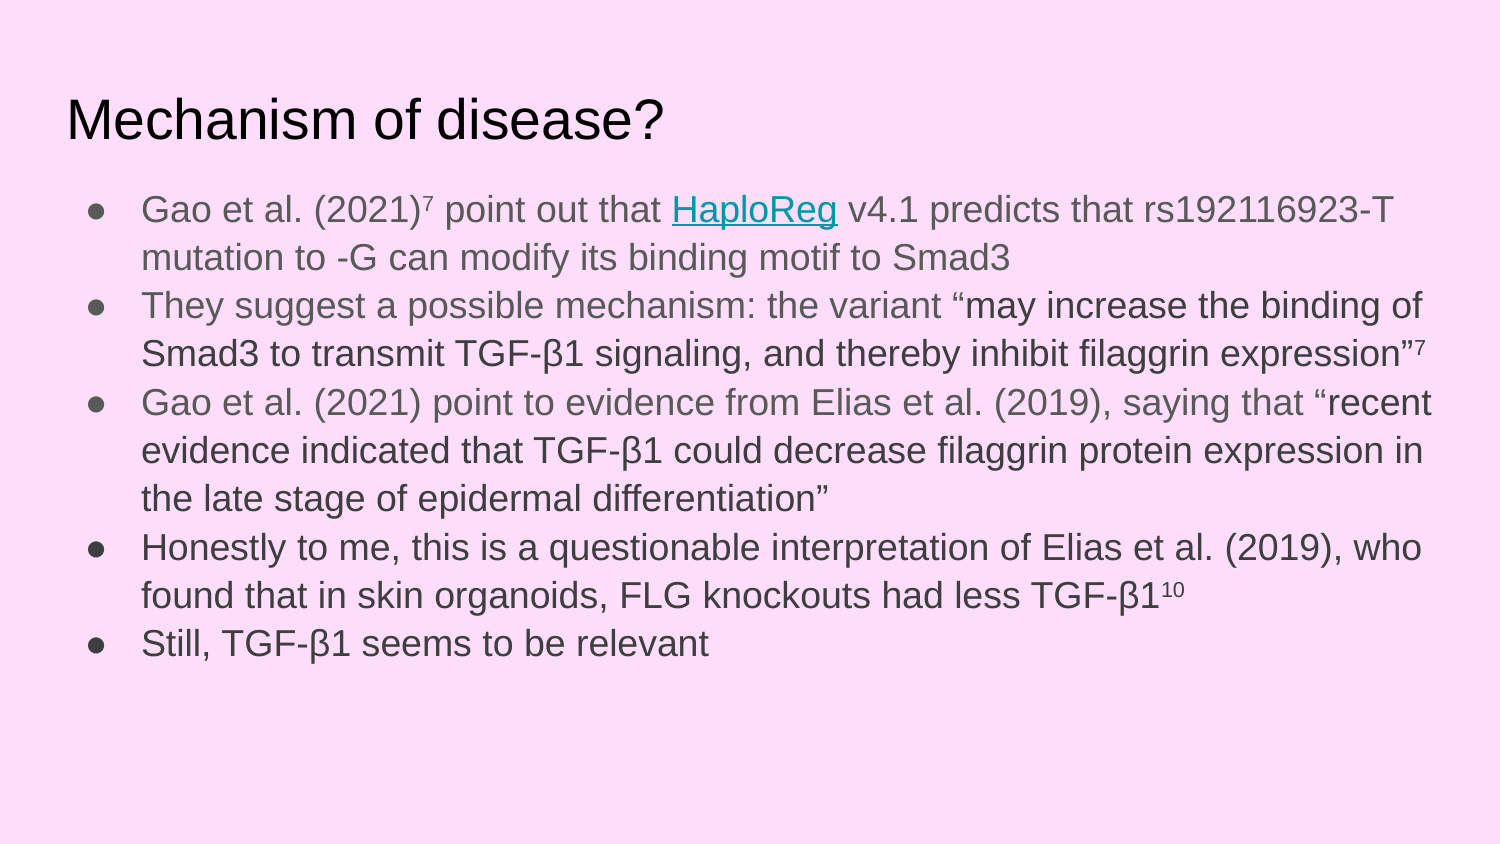

# Mechanism of disease?
Gao et al. (2021)7 point out that HaploReg v4.1 predicts that rs192116923-T mutation to -G can modify its binding motif to Smad3
They suggest a possible mechanism: the variant “may increase the binding of Smad3 to transmit TGF-β1 signaling, and thereby inhibit filaggrin expression”7
Gao et al. (2021) point to evidence from Elias et al. (2019), saying that “recent evidence indicated that TGF-β1 could decrease filaggrin protein expression in the late stage of epidermal differentiation”
Honestly to me, this is a questionable interpretation of Elias et al. (2019), who found that in skin organoids, FLG knockouts had less TGF-β110
Still, TGF-β1 seems to be relevant